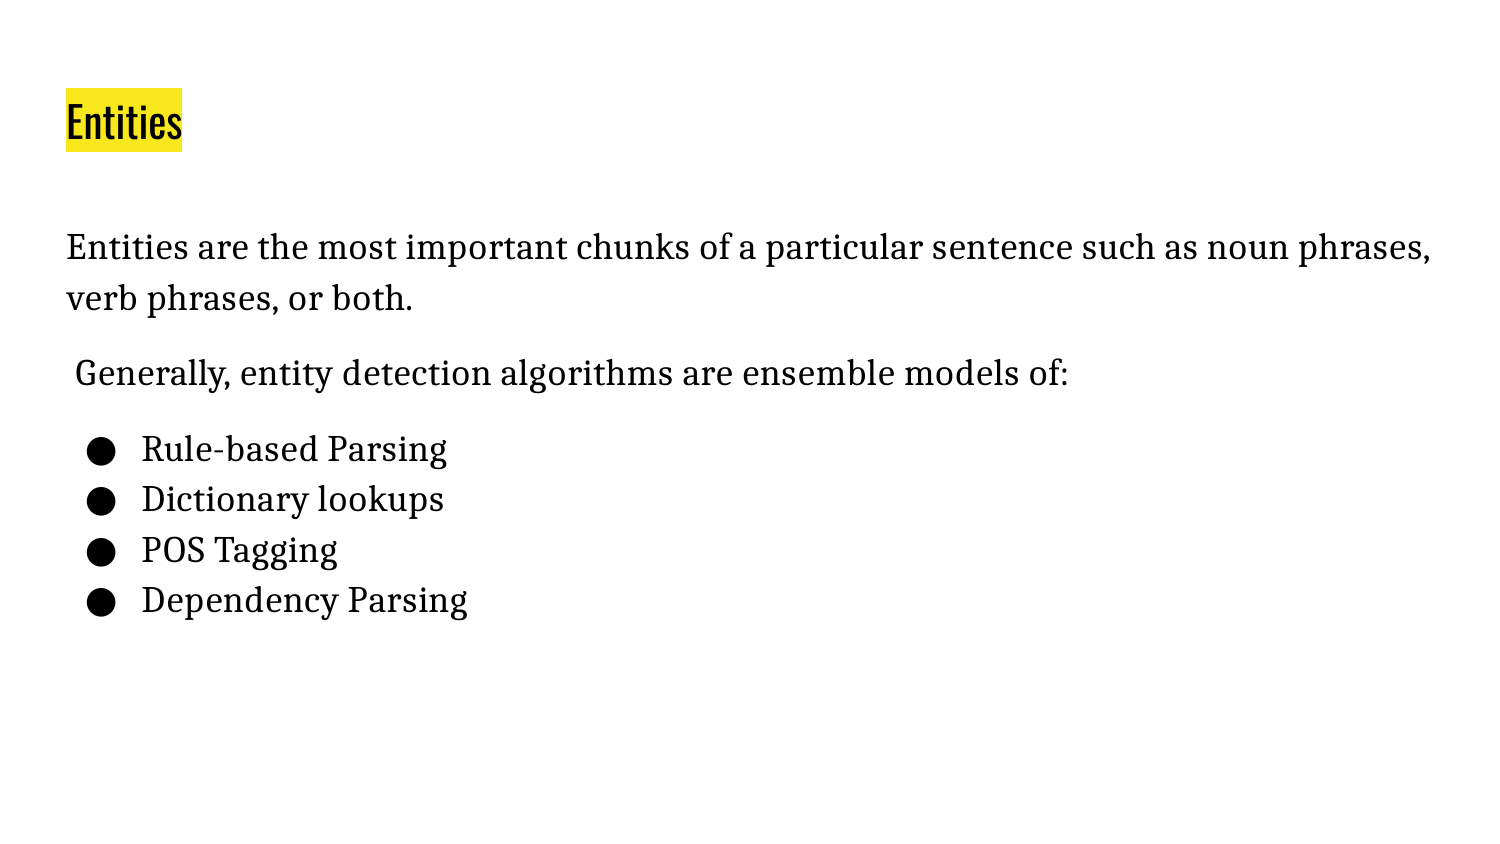

# Entities
Entities are the most important chunks of a particular sentence such as noun phrases, verb phrases, or both.
 Generally, entity detection algorithms are ensemble models of:
Rule-based Parsing
Dictionary lookups
POS Tagging
Dependency Parsing